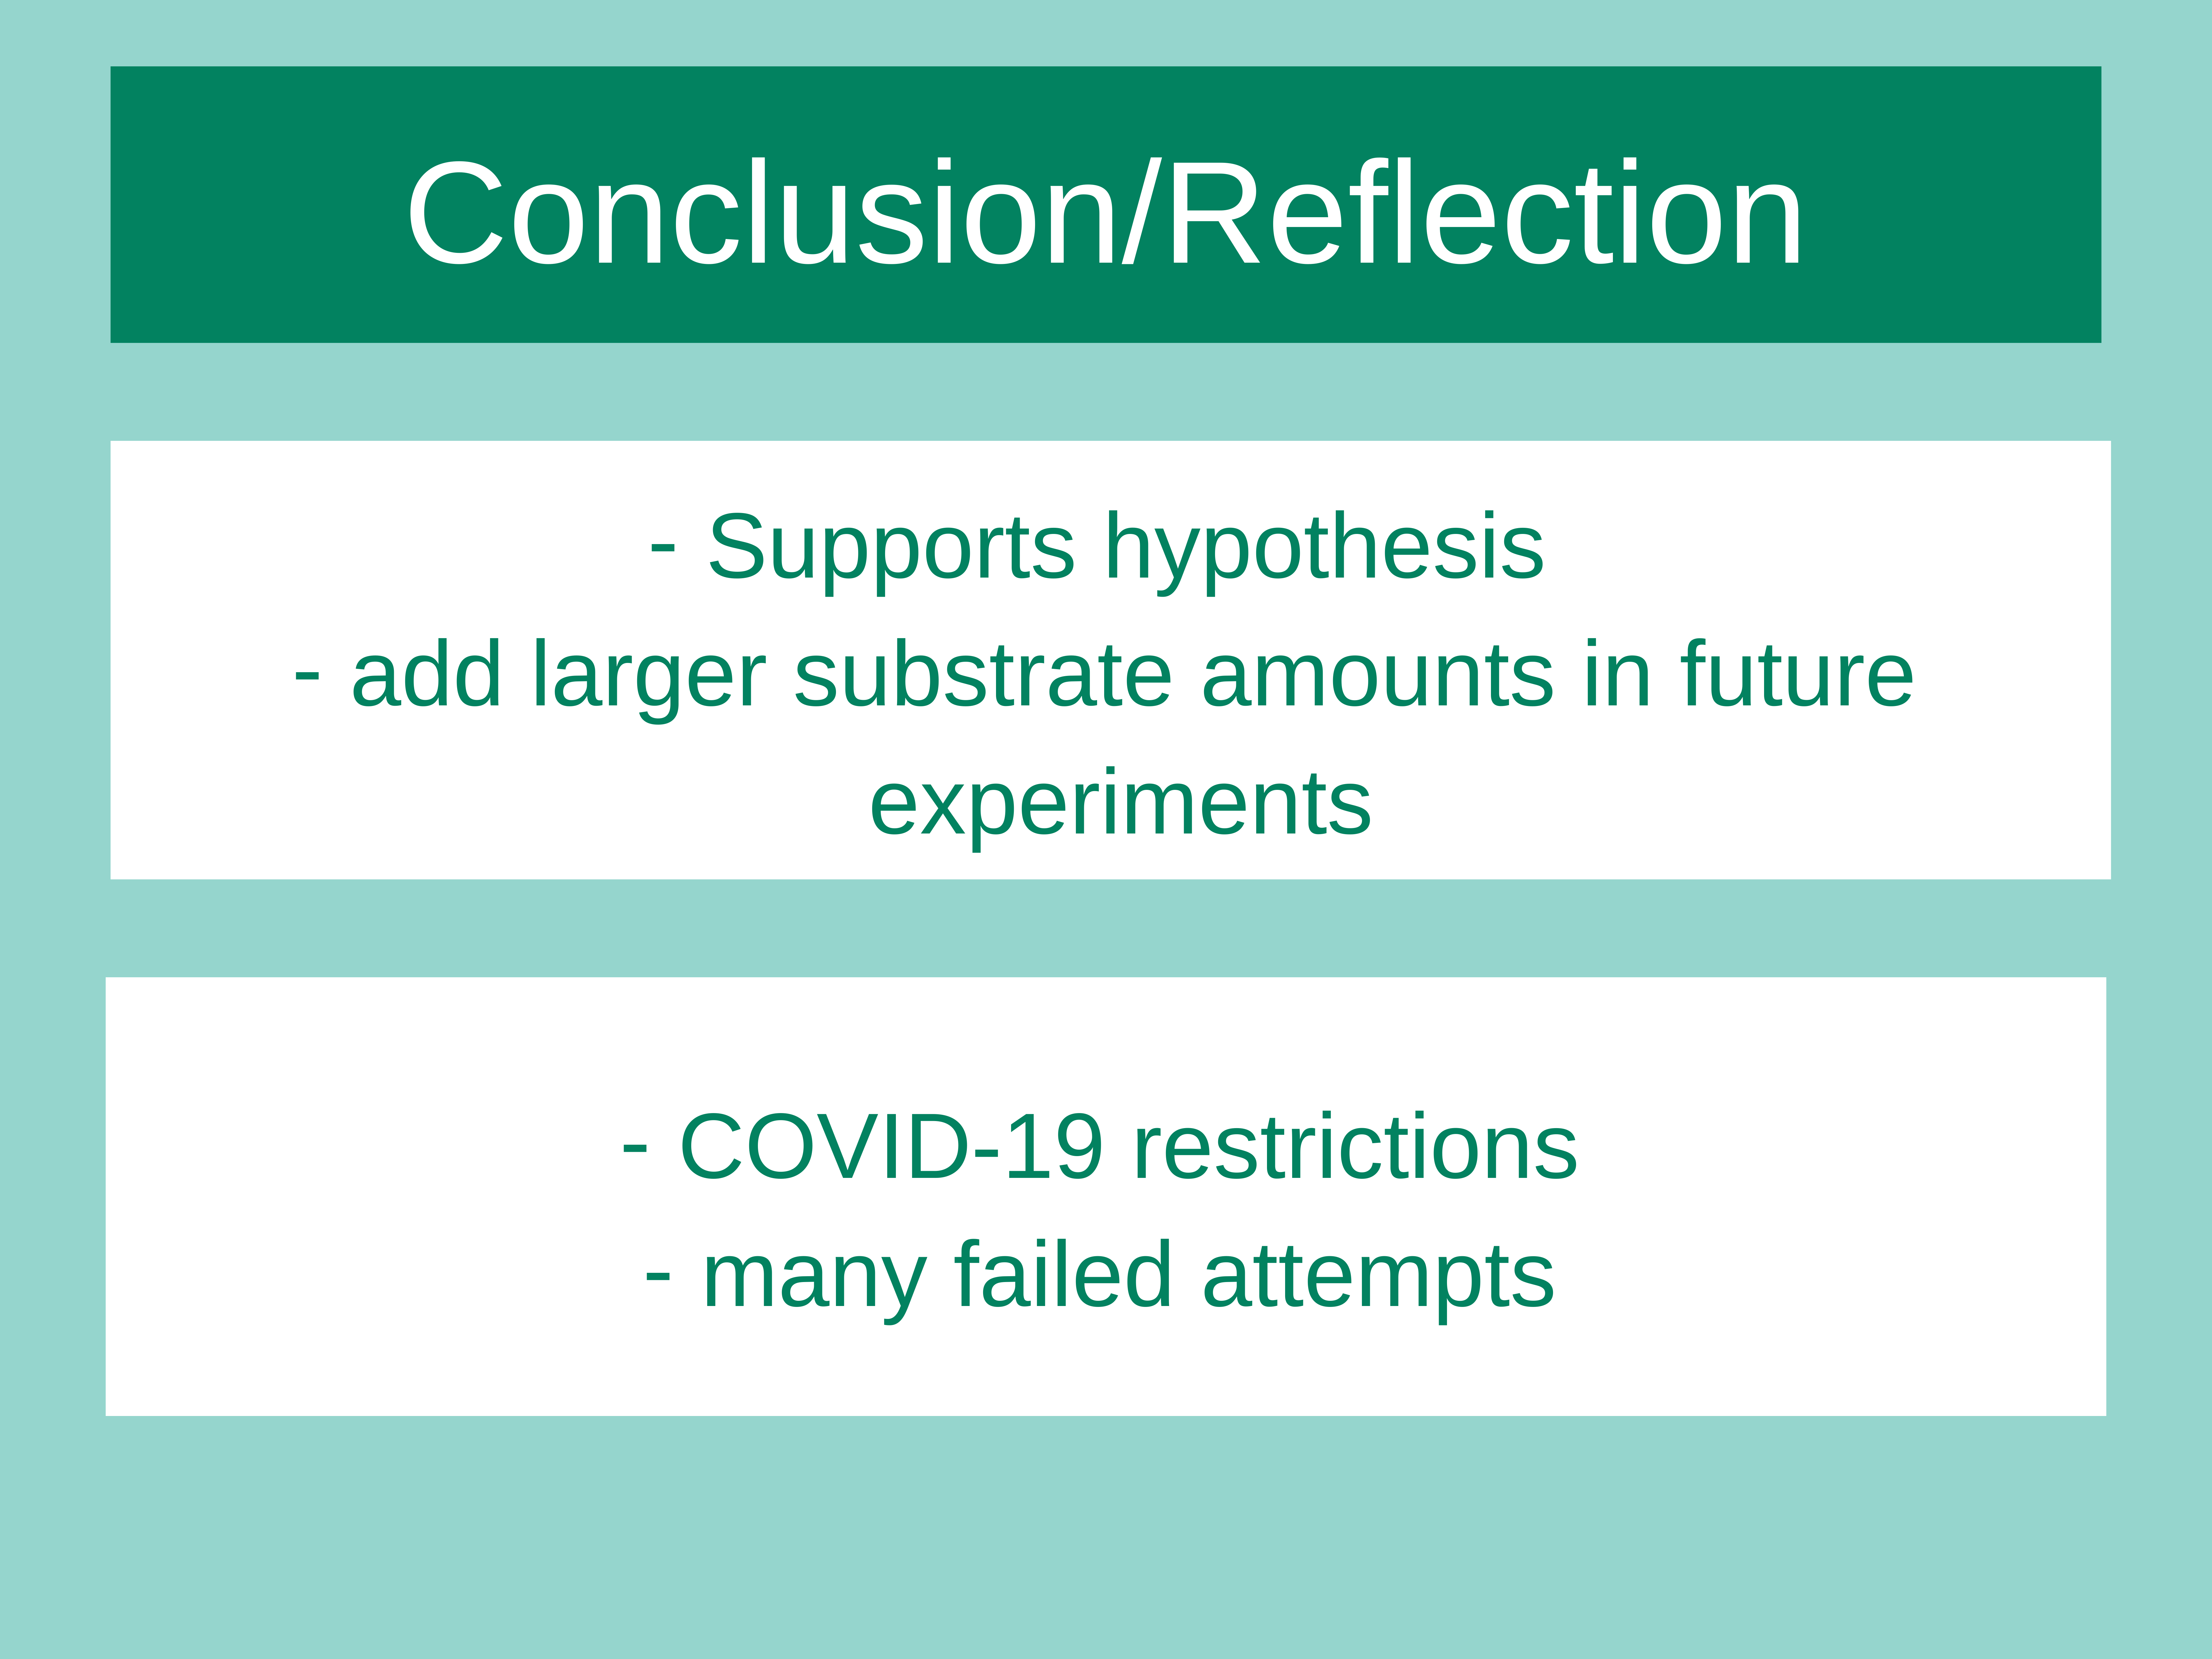

# Conclusion/Reflection
Supports hypothesis
add larger substrate amounts in future experiments
COVID-19 restrictions
many failed attempts